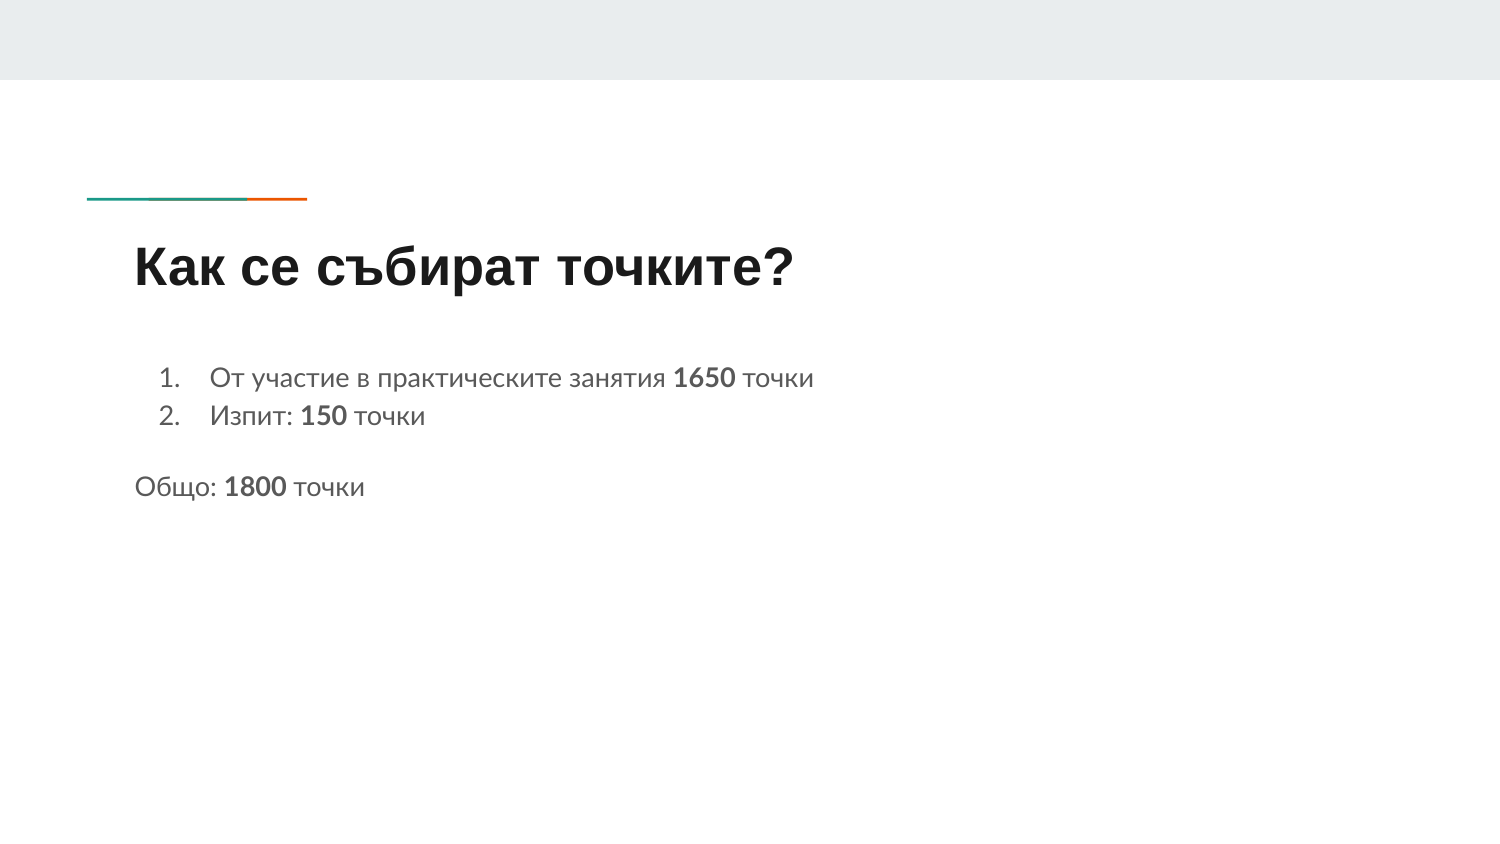

# Как се събират точките?
От участие в практическите занятия 1650 точки
Изпит: 150 точки
Общо: 1800 точки